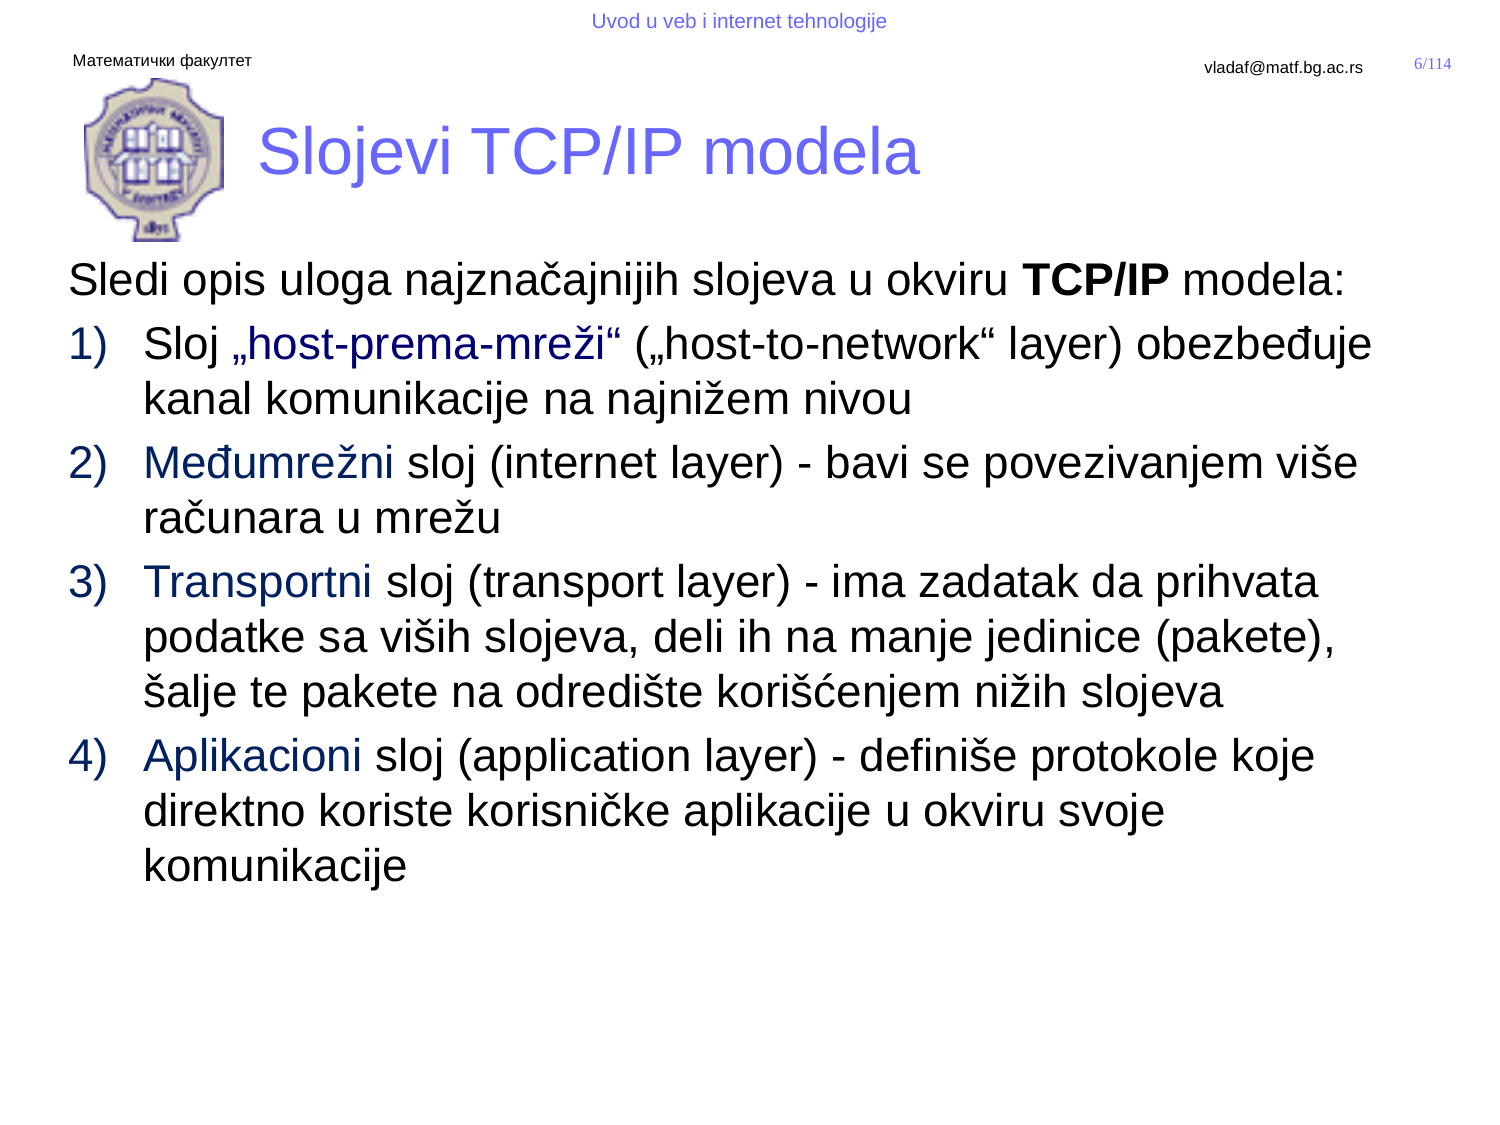

# Slojevi TCP/IP modela
Sledi opis uloga najznačajnijih slojeva u okviru TCP/IP modela:
Sloj „host-prema-mreži“ („host-to-network“ layer) obezbeđuje kanal komunikacije na najnižem nivou
Međumrežni sloj (internet layer) - bavi se povezivanjem više računara u mrežu
Transportni sloj (transport layer) - ima zadatak da prihvata podatke sa viših slojeva, deli ih na manje jedinice (pakete), šalje te pakete na odredište korišćenjem nižih slojeva
Aplikacioni sloj (application layer) - definiše protokole koje direktno koriste korisničke aplikacije u okviru svoje komunikacije